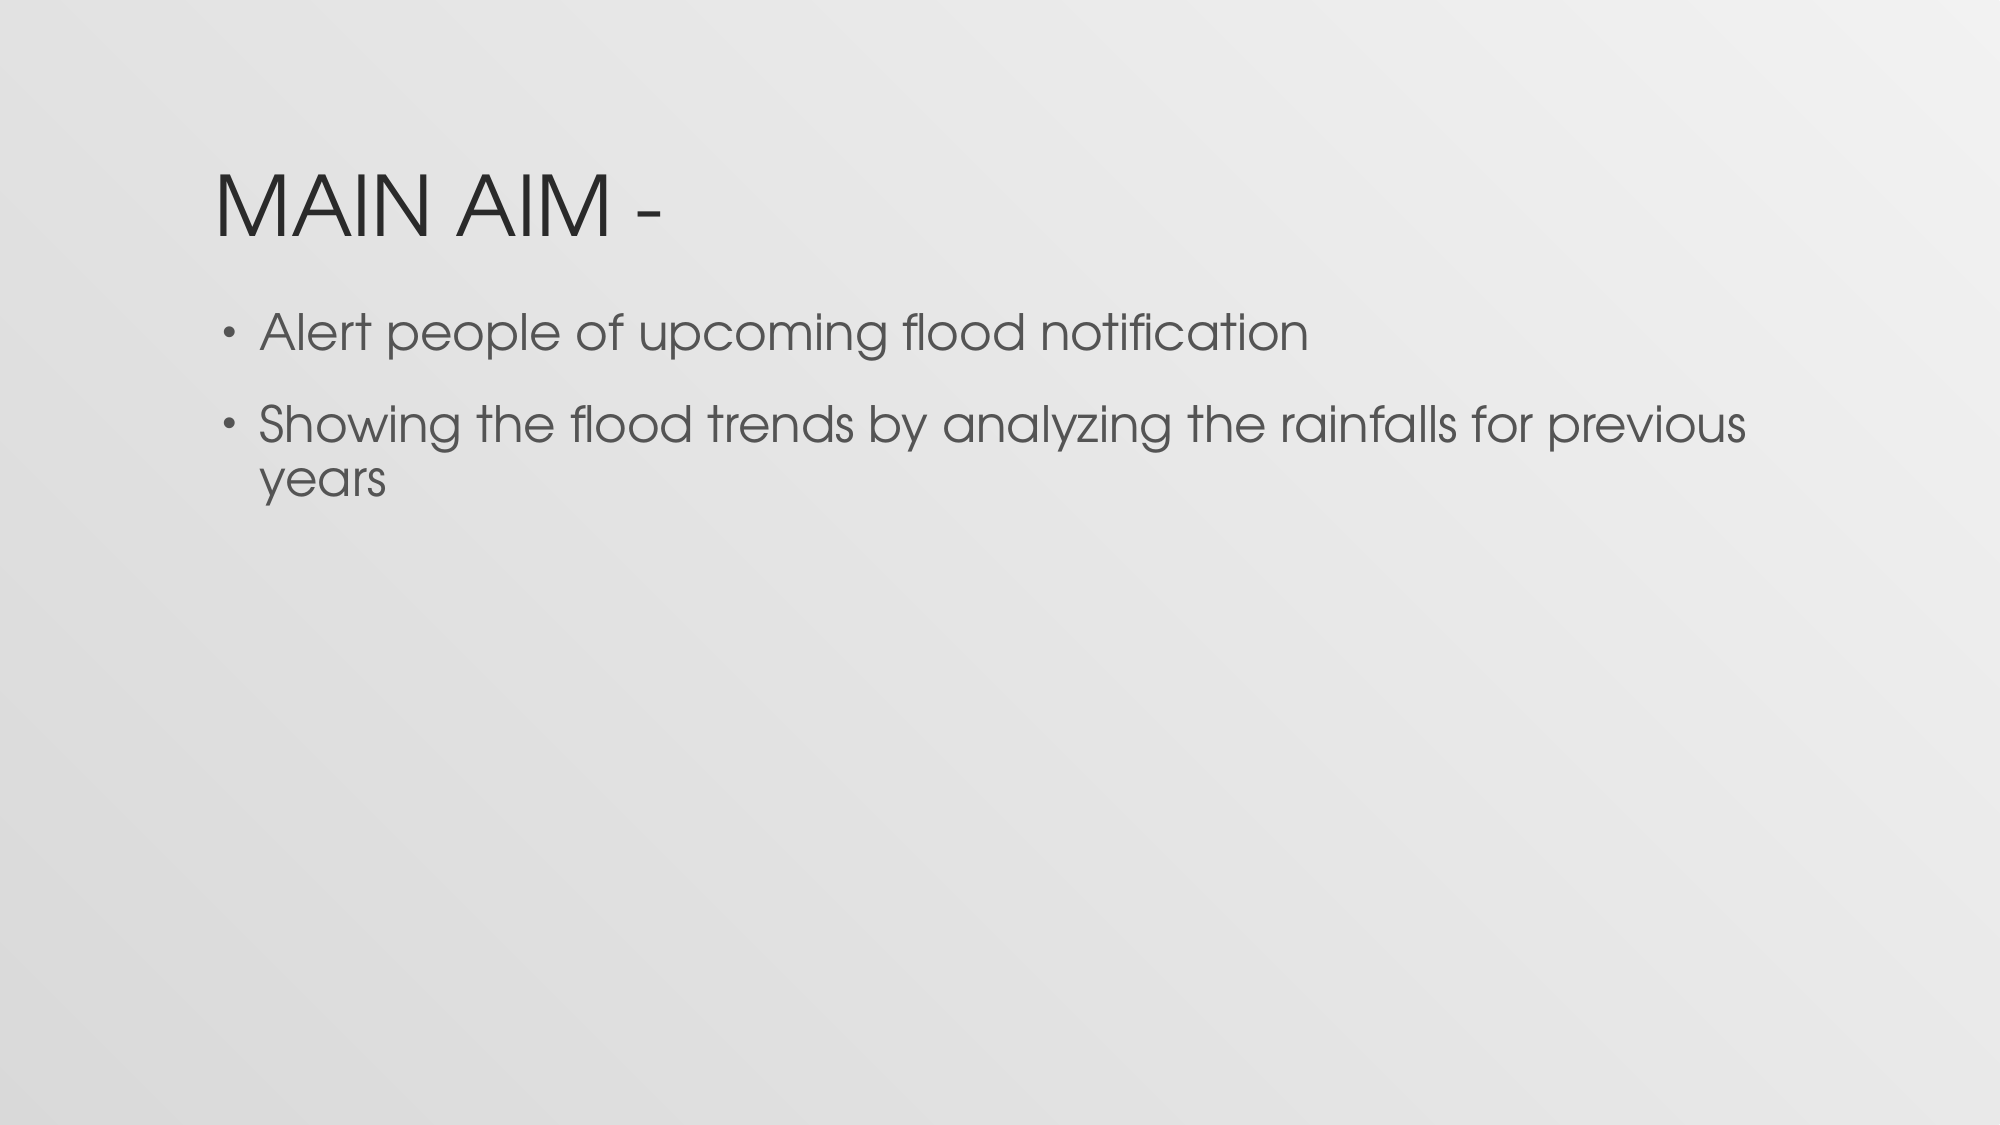

# Main aim -
Alert people of upcoming flood notification
Showing the flood trends by analyzing the rainfalls for previous years